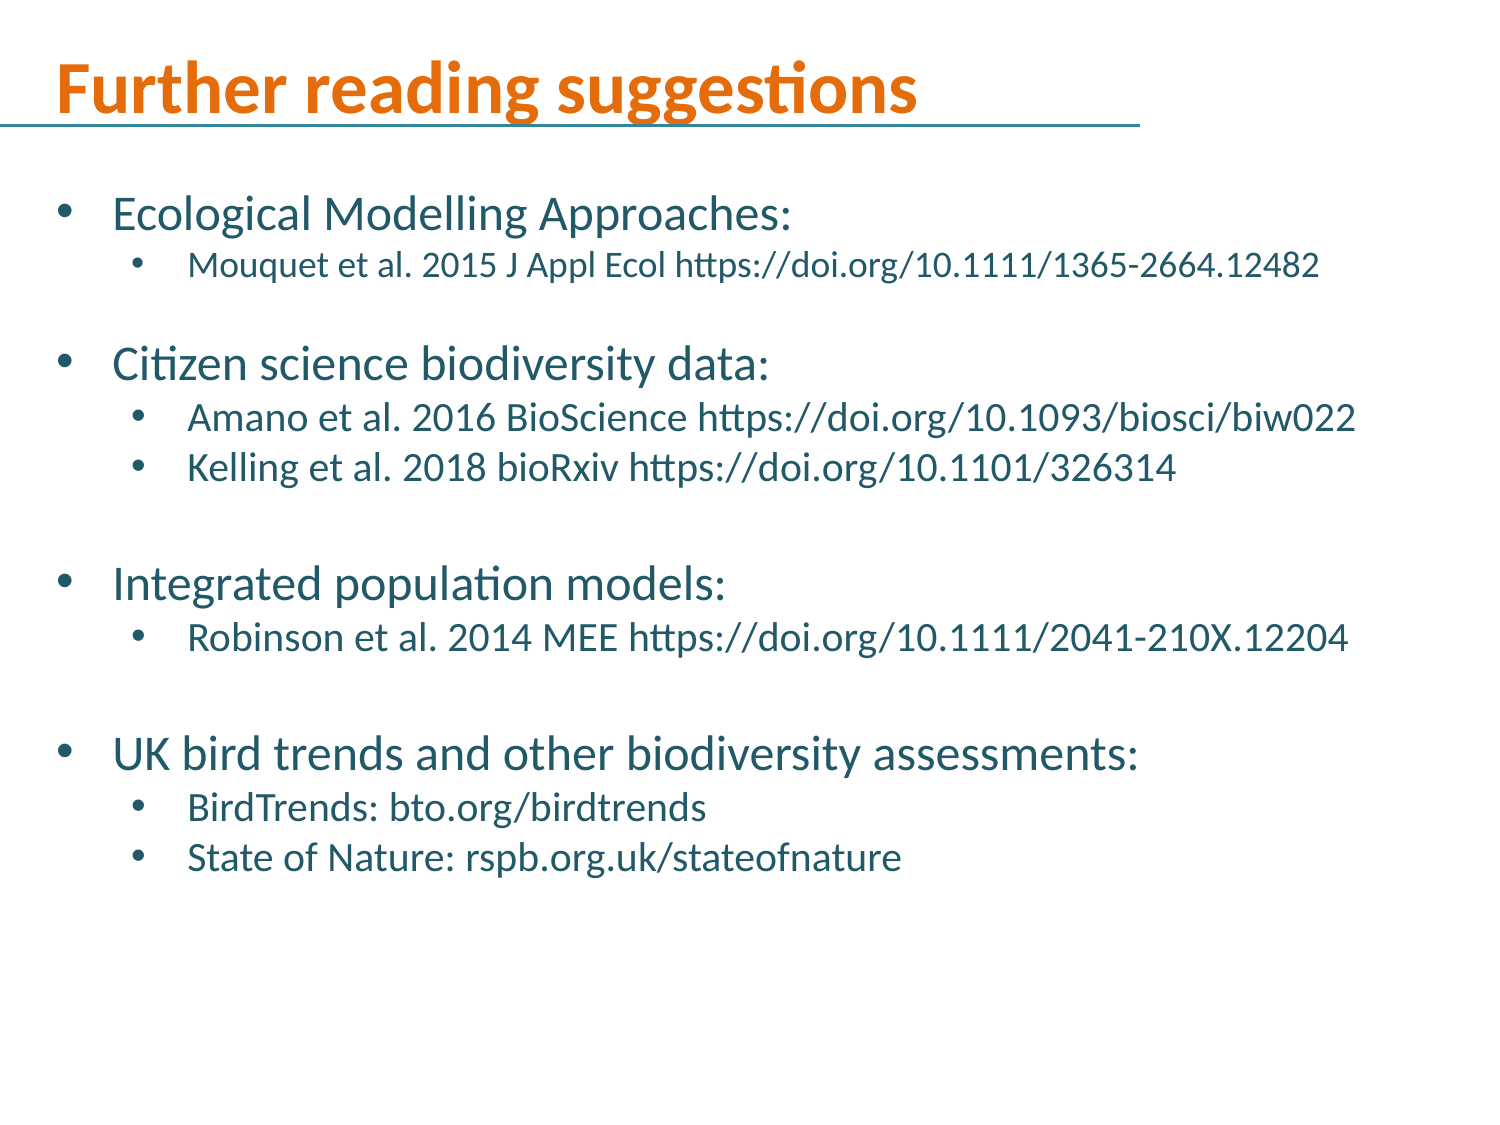

Further reading suggestions
Ecological Modelling Approaches:
Mouquet et al. 2015 J Appl Ecol https://doi.org/10.1111/1365-2664.12482

Citizen science biodiversity data:
Amano et al. 2016 BioScience https://doi.org/10.1093/biosci/biw022
Kelling et al. 2018 bioRxiv https://doi.org/10.1101/326314

Integrated population models:
Robinson et al. 2014 MEE https://doi.org/10.1111/2041-210X.12204

UK bird trends and other biodiversity assessments:
BirdTrends: bto.org/birdtrends
State of Nature: rspb.org.uk/stateofnature